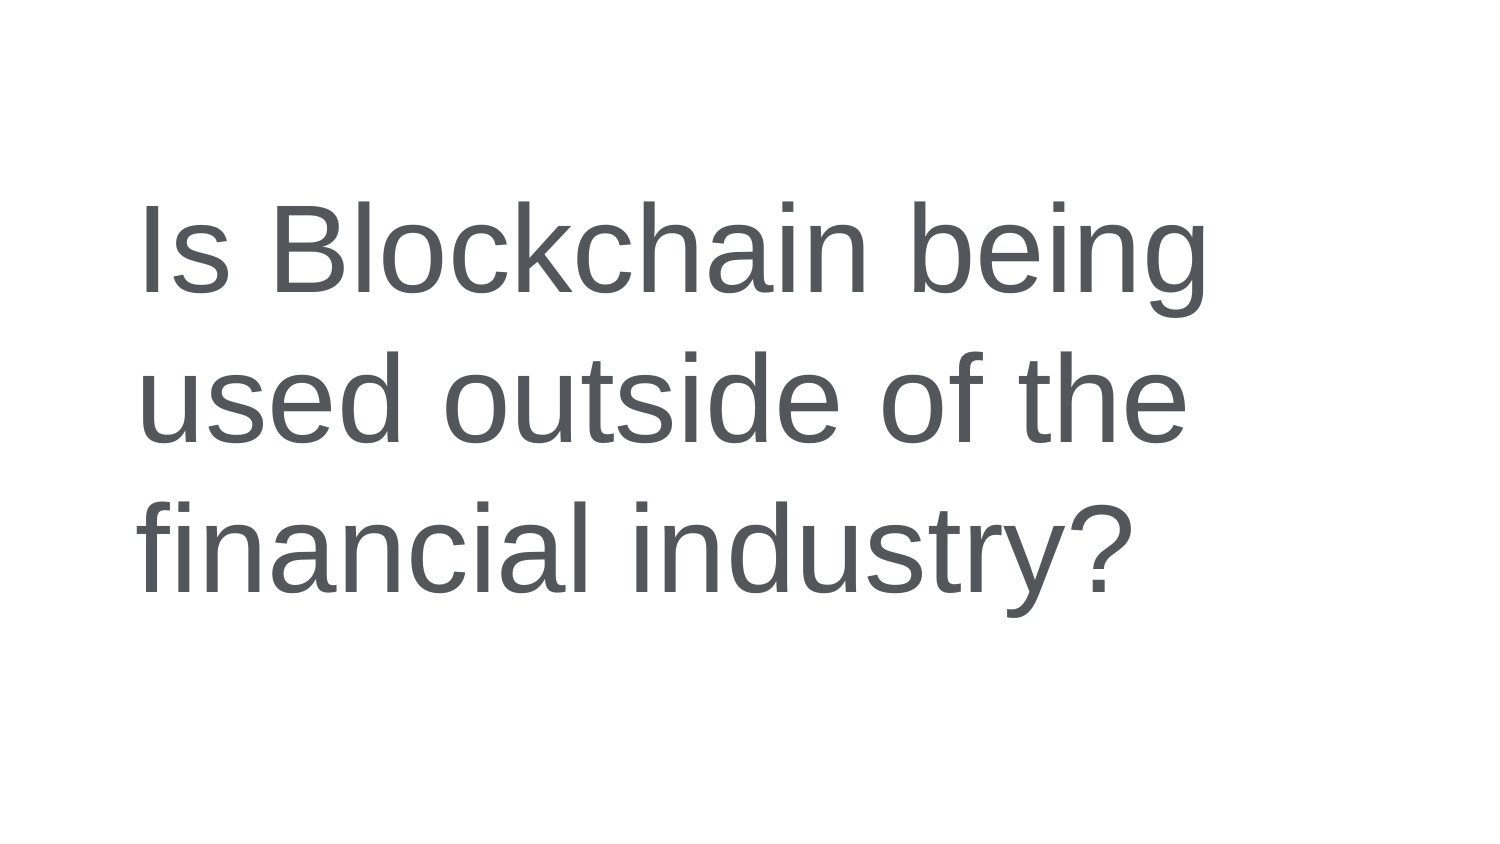

Is Blockchain being used outside of the financial industry?